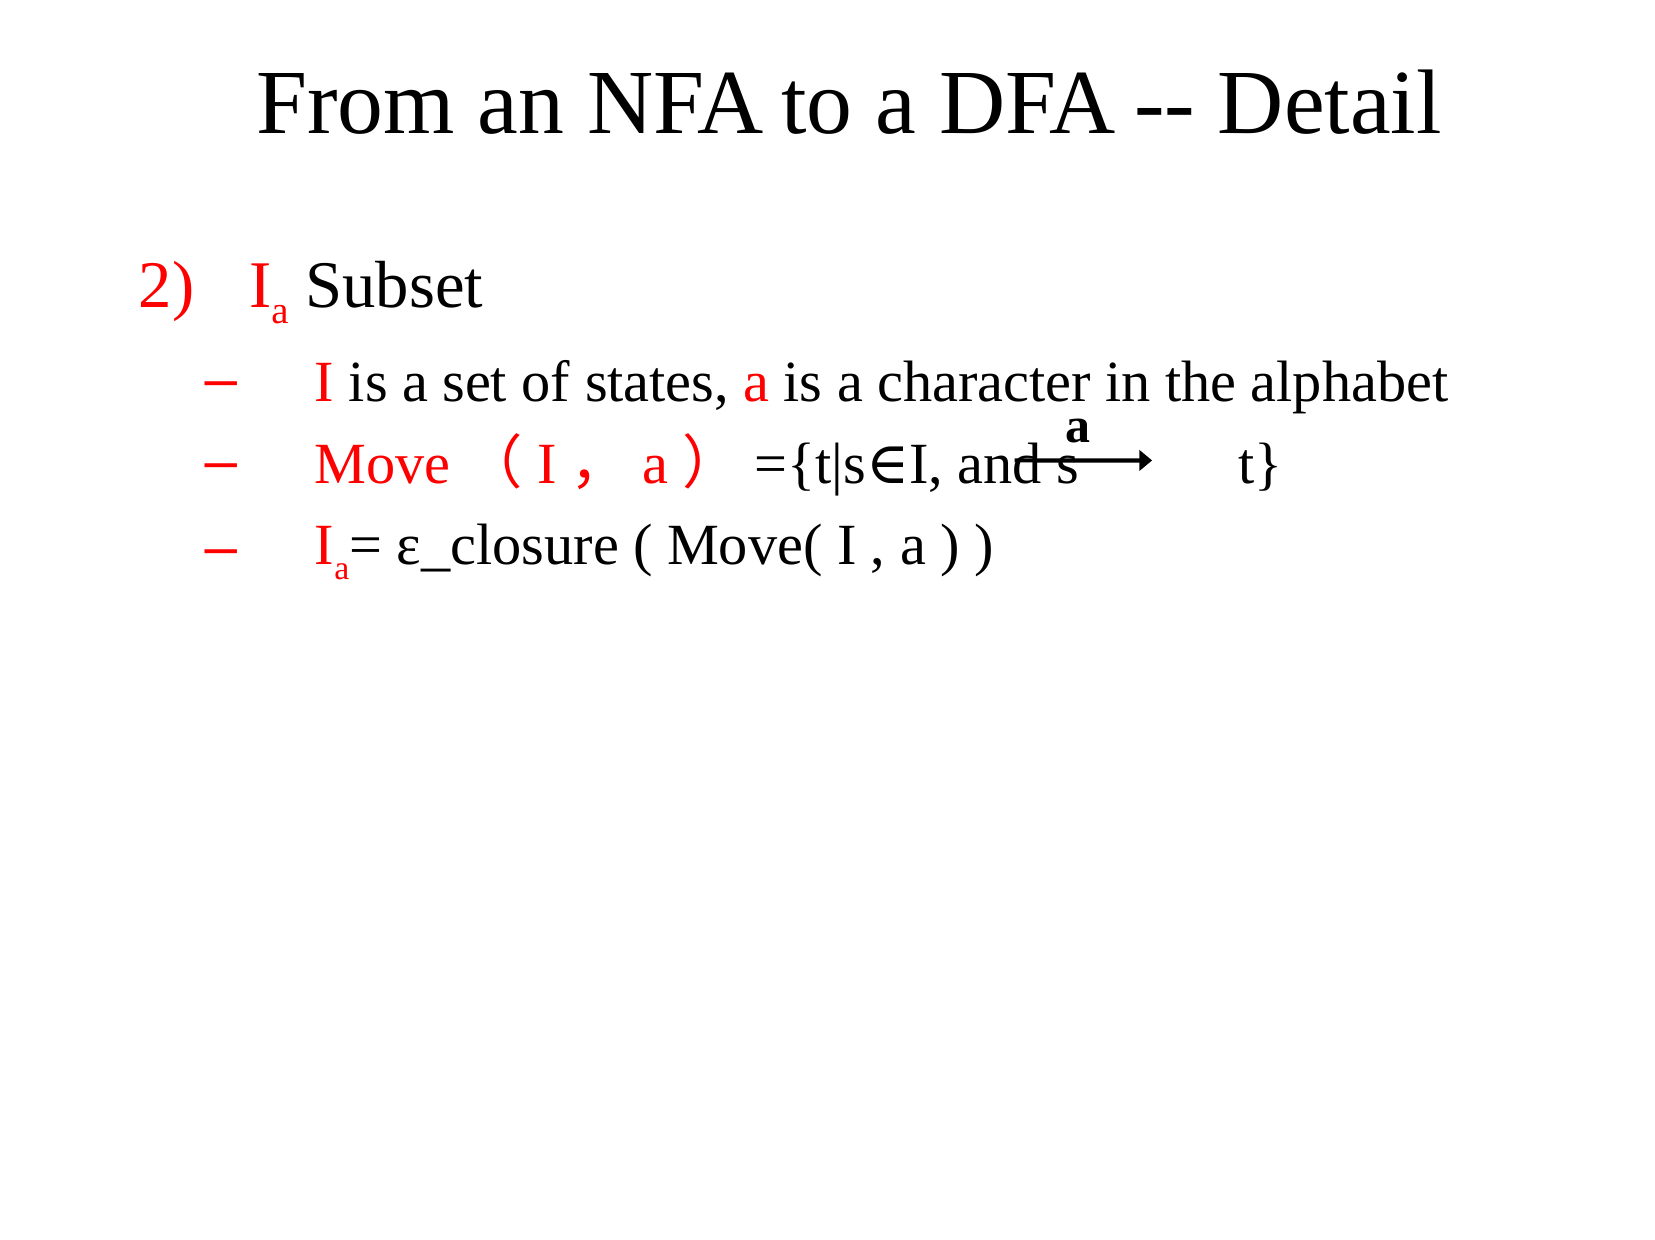

From an NFA to a DFA -- Detail
Ia Subset
I is a set of states, a is a character in the alphabet
Move（I，a）={t|s∈I, and s           t}
Ia= ε_closure ( Move( I , a ) )

a